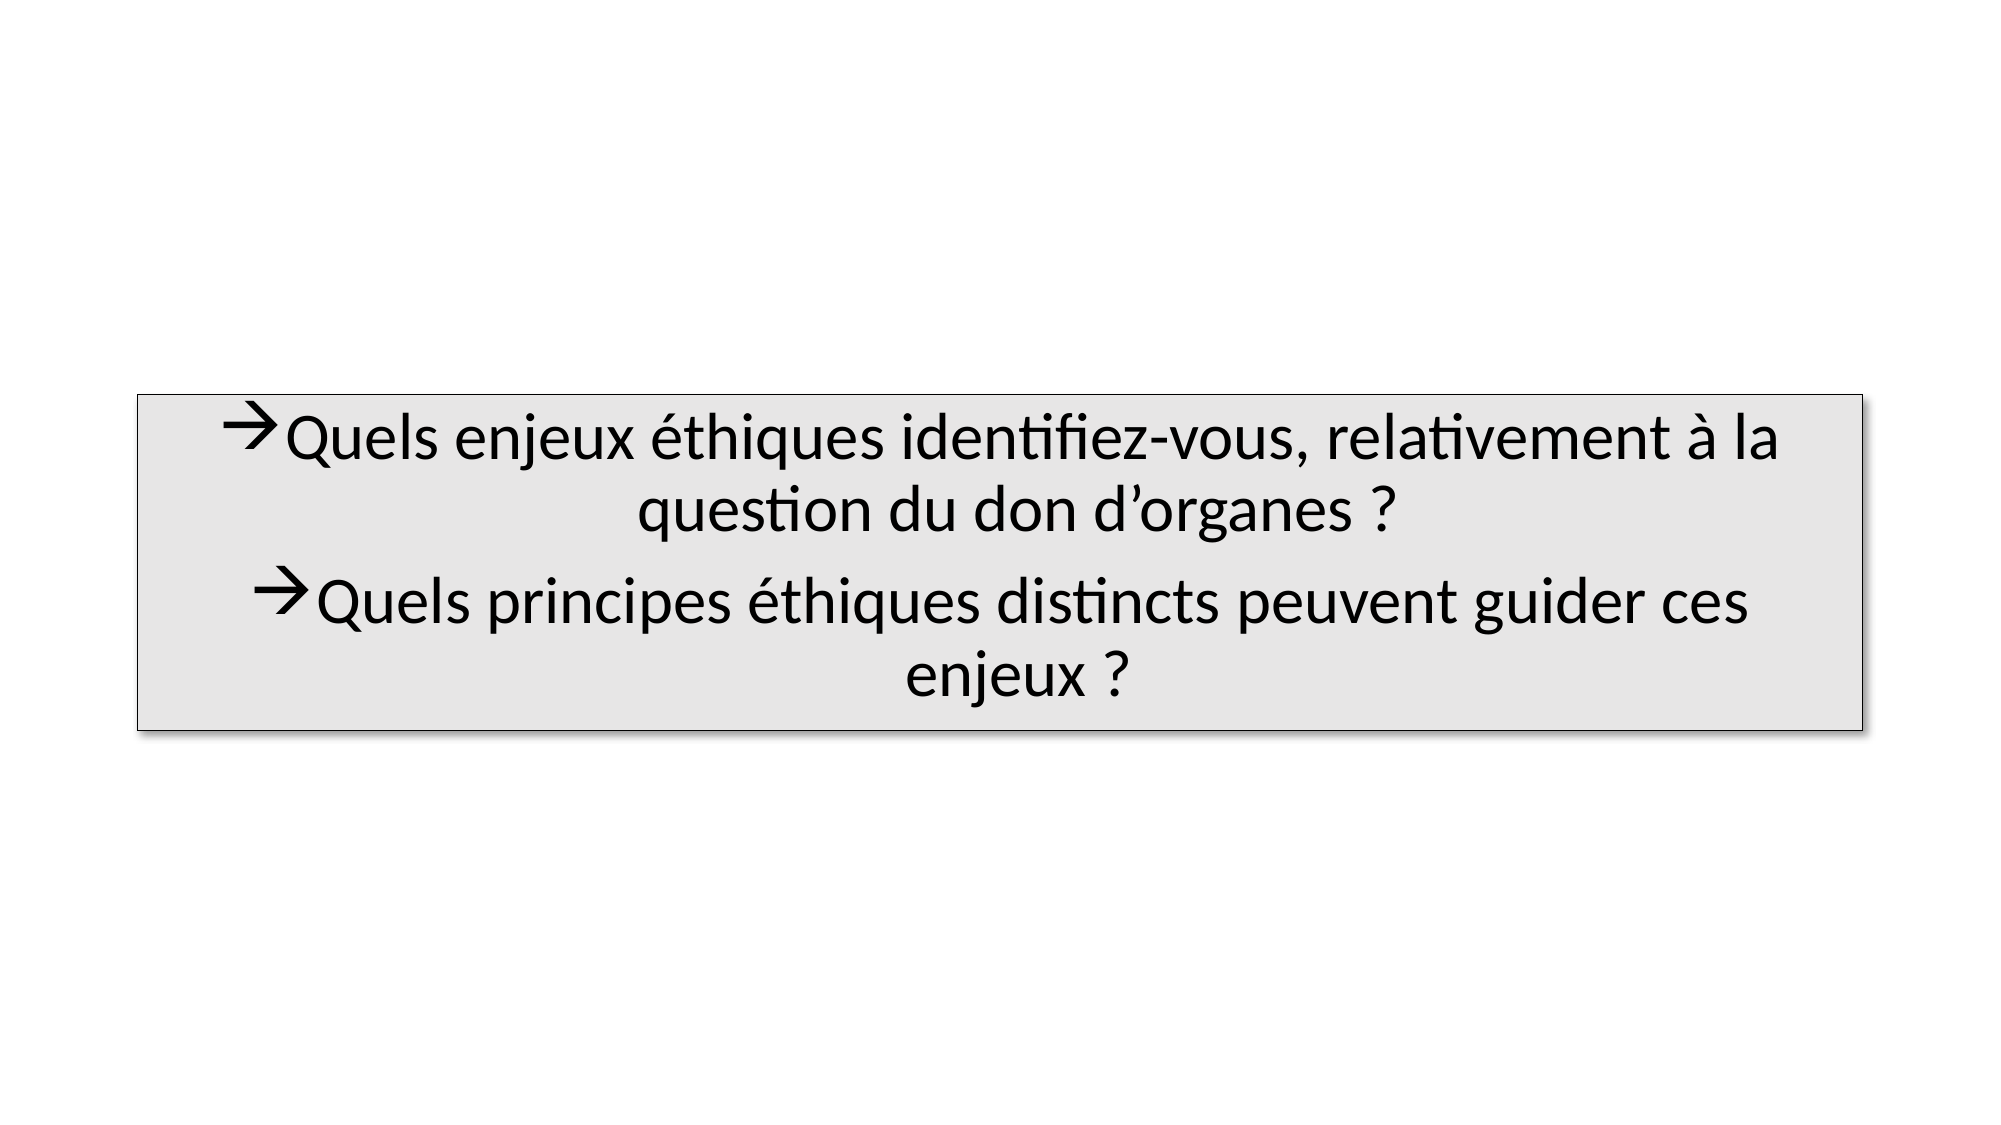

Quels enjeux éthiques identifiez-vous, relativement à la question du don d’organes ?
Quels principes éthiques distincts peuvent guider ces enjeux ?